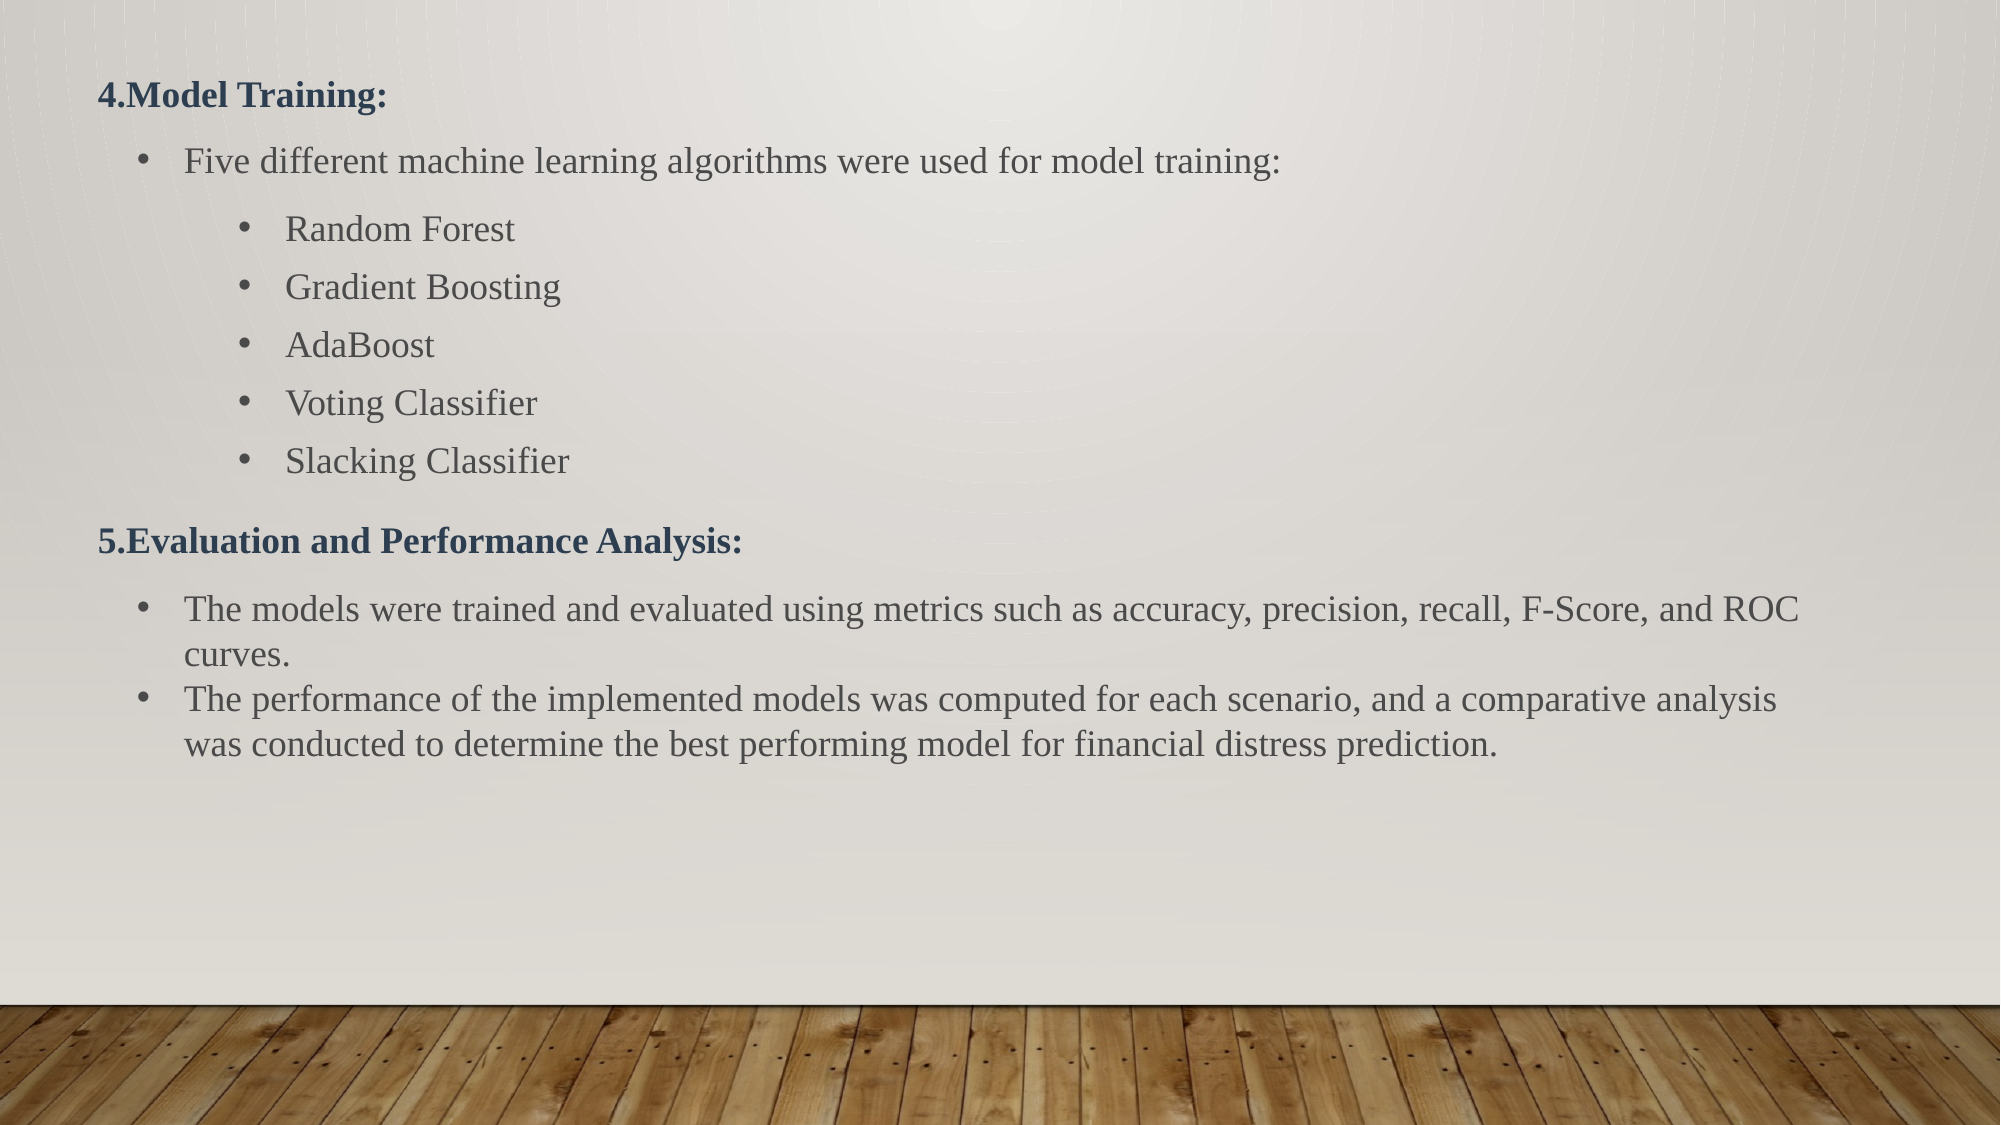

4.Model Training:
Five different machine learning algorithms were used for model training:
Random Forest
Gradient Boosting
AdaBoost
Voting Classifier
Slacking Classifier

5.Evaluation and Performance Analysis:
The models were trained and evaluated using metrics such as accuracy, precision, recall, F-Score, and ROC curves.
The performance of the implemented models was computed for each scenario, and a comparative analysis was conducted to determine the best performing model for financial distress prediction.